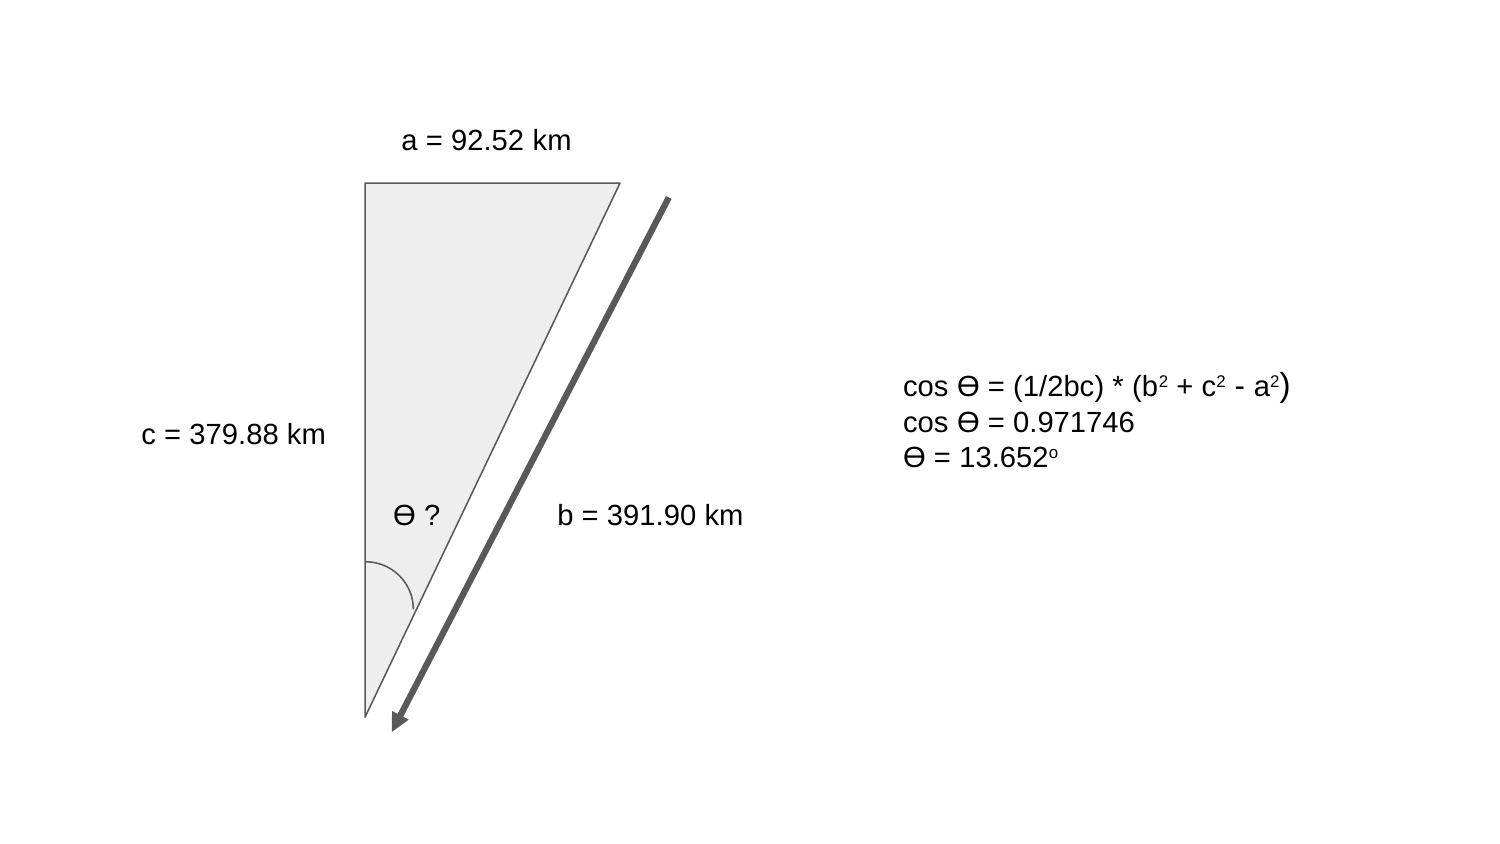

a = 92.52 km

c = 379.88 km
Ө ?
b = 391.90 km

cos Ө = (1/2bc) * (b2 + c2 - a2)
cos Ө = 0.971746
Ө = 13.652o